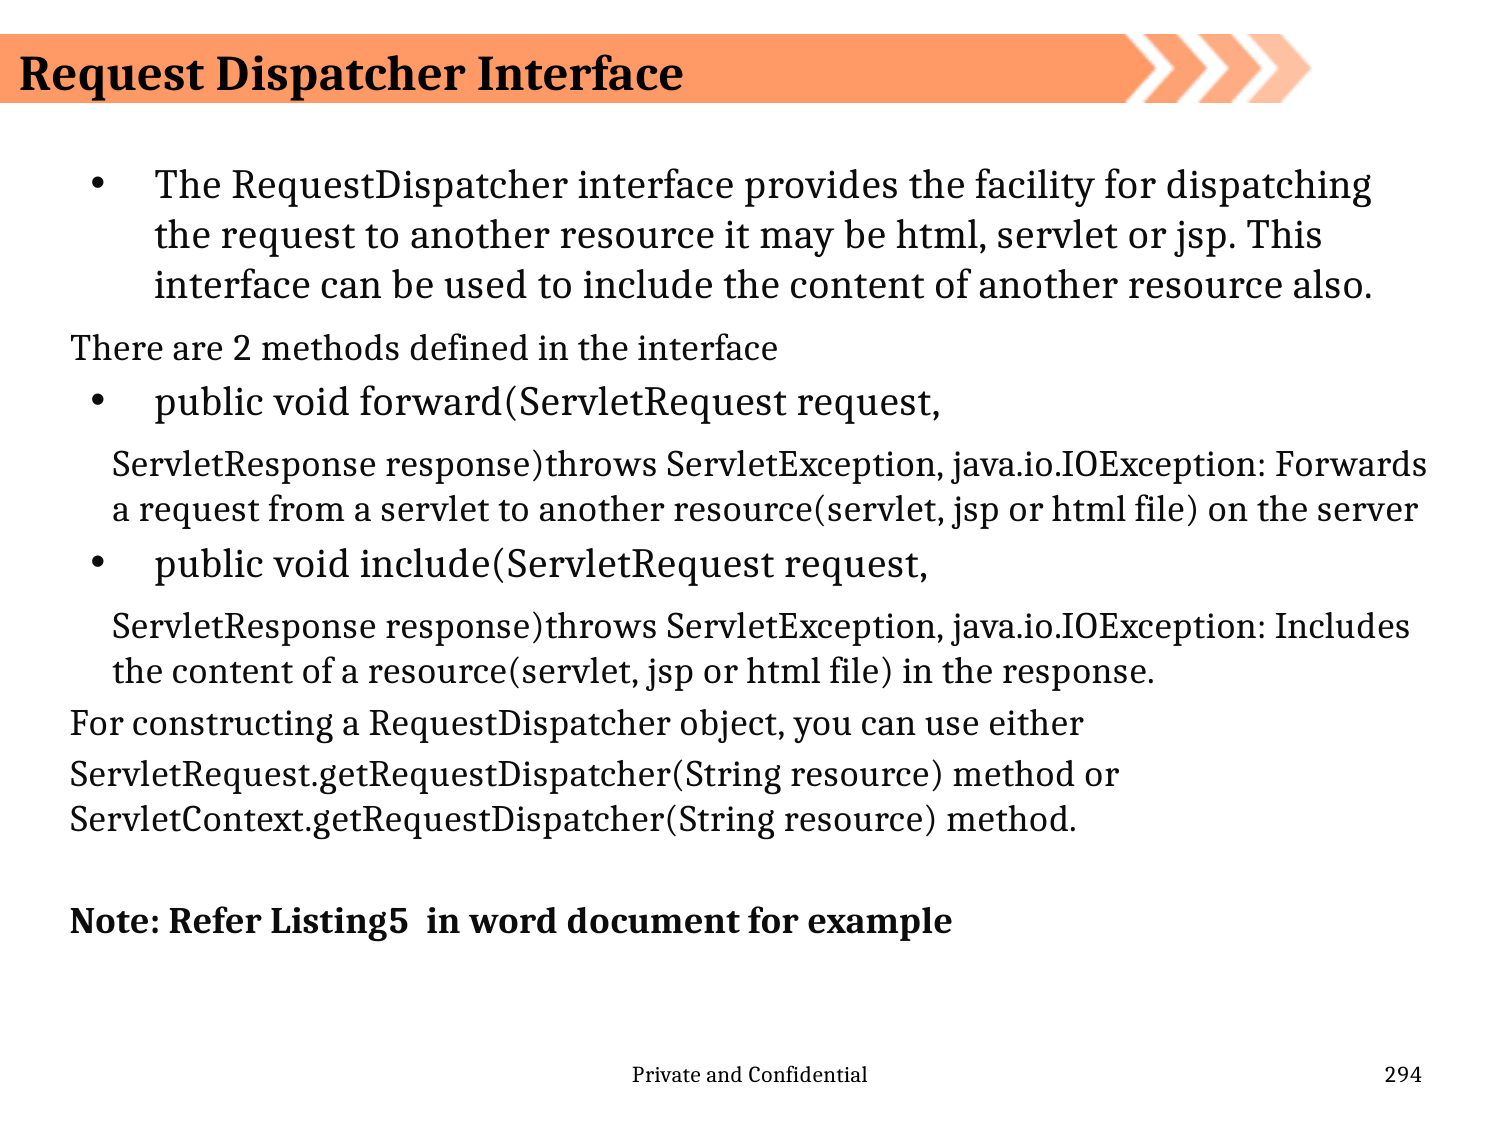

# Request Dispatcher Interface
The RequestDispatcher interface provides the facility for dispatching the request to another resource it may be html, servlet or jsp. This interface can be used to include the content of another resource also.
There are 2 methods defined in the interface
public void forward(ServletRequest request,
ServletResponse response)throws ServletException, java.io.IOException: Forwards a request from a servlet to another resource(servlet, jsp or html file) on the server
public void include(ServletRequest request,
ServletResponse response)throws ServletException, java.io.IOException: Includes the content of a resource(servlet, jsp or html file) in the response.
For constructing a RequestDispatcher object, you can use either
ServletRequest.getRequestDispatcher(String resource) method or ServletContext.getRequestDispatcher(String resource) method.

Note: Refer Listing5  in word document for example